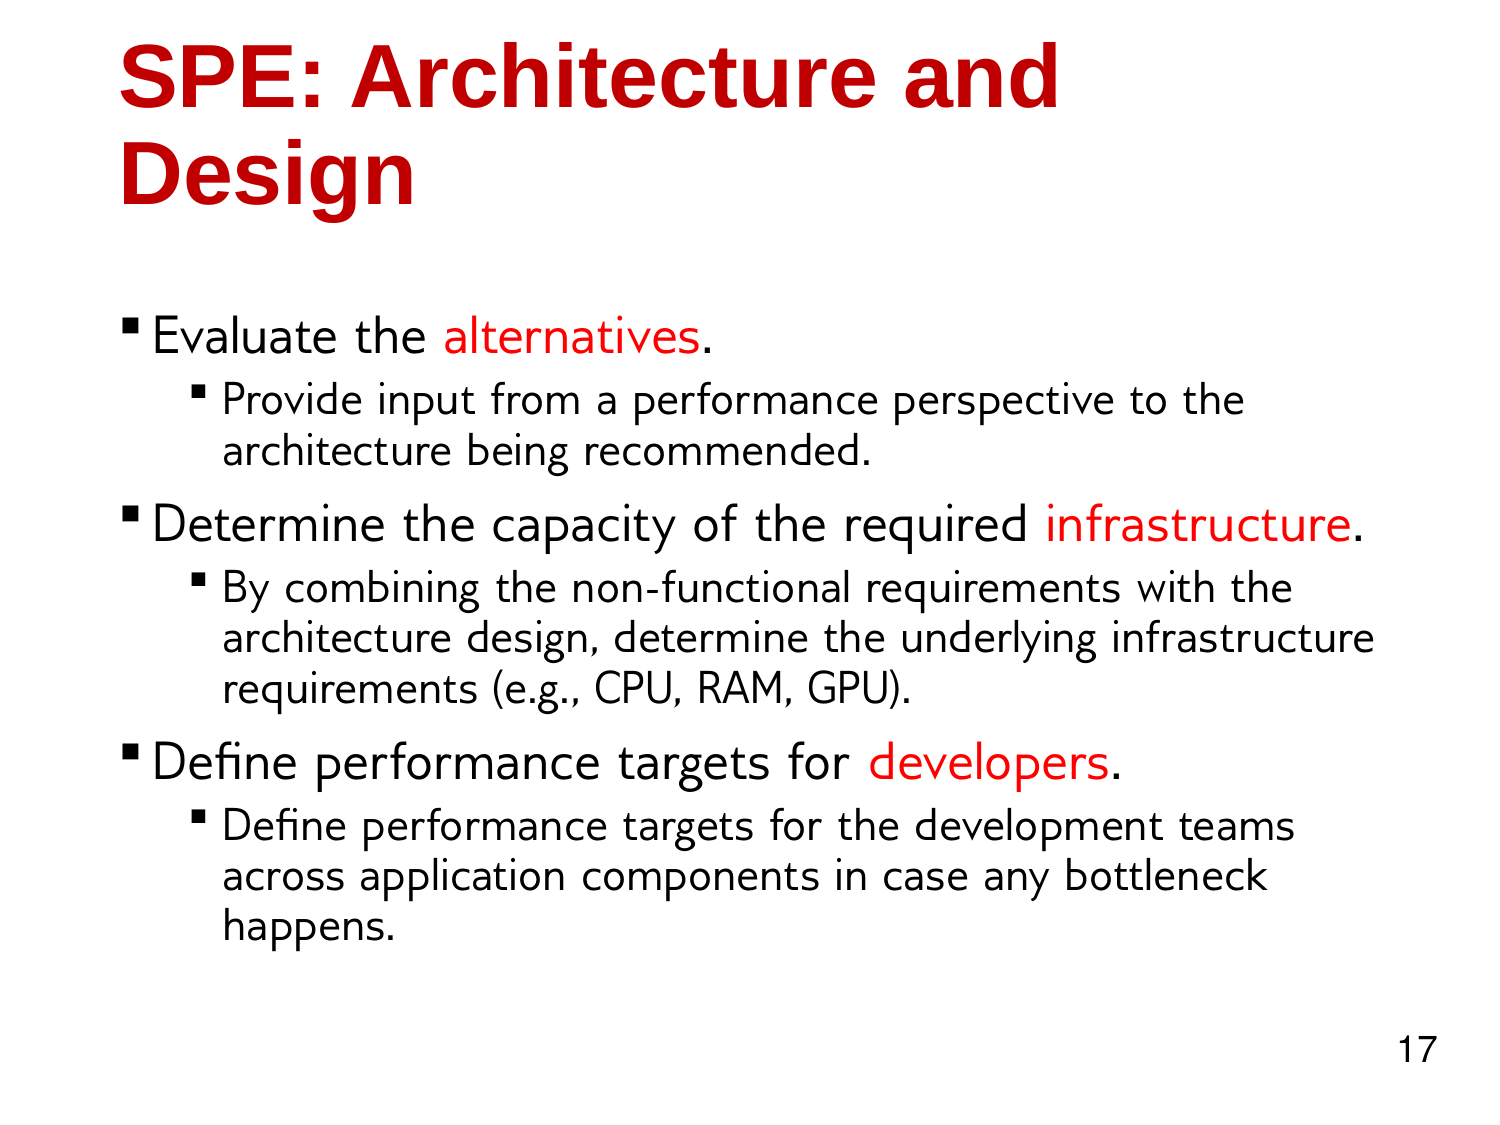

# SPE: Architecture and Design
Evaluate the alternatives.
Provide input from a performance perspective to the architecture being recommended.
Determine the capacity of the required infrastructure.
By combining the non-functional requirements with the architecture design, determine the underlying infrastructure requirements (e.g., CPU, RAM, GPU).
Define performance targets for developers.
Define performance targets for the development teams across application components in case any bottleneck happens.
17